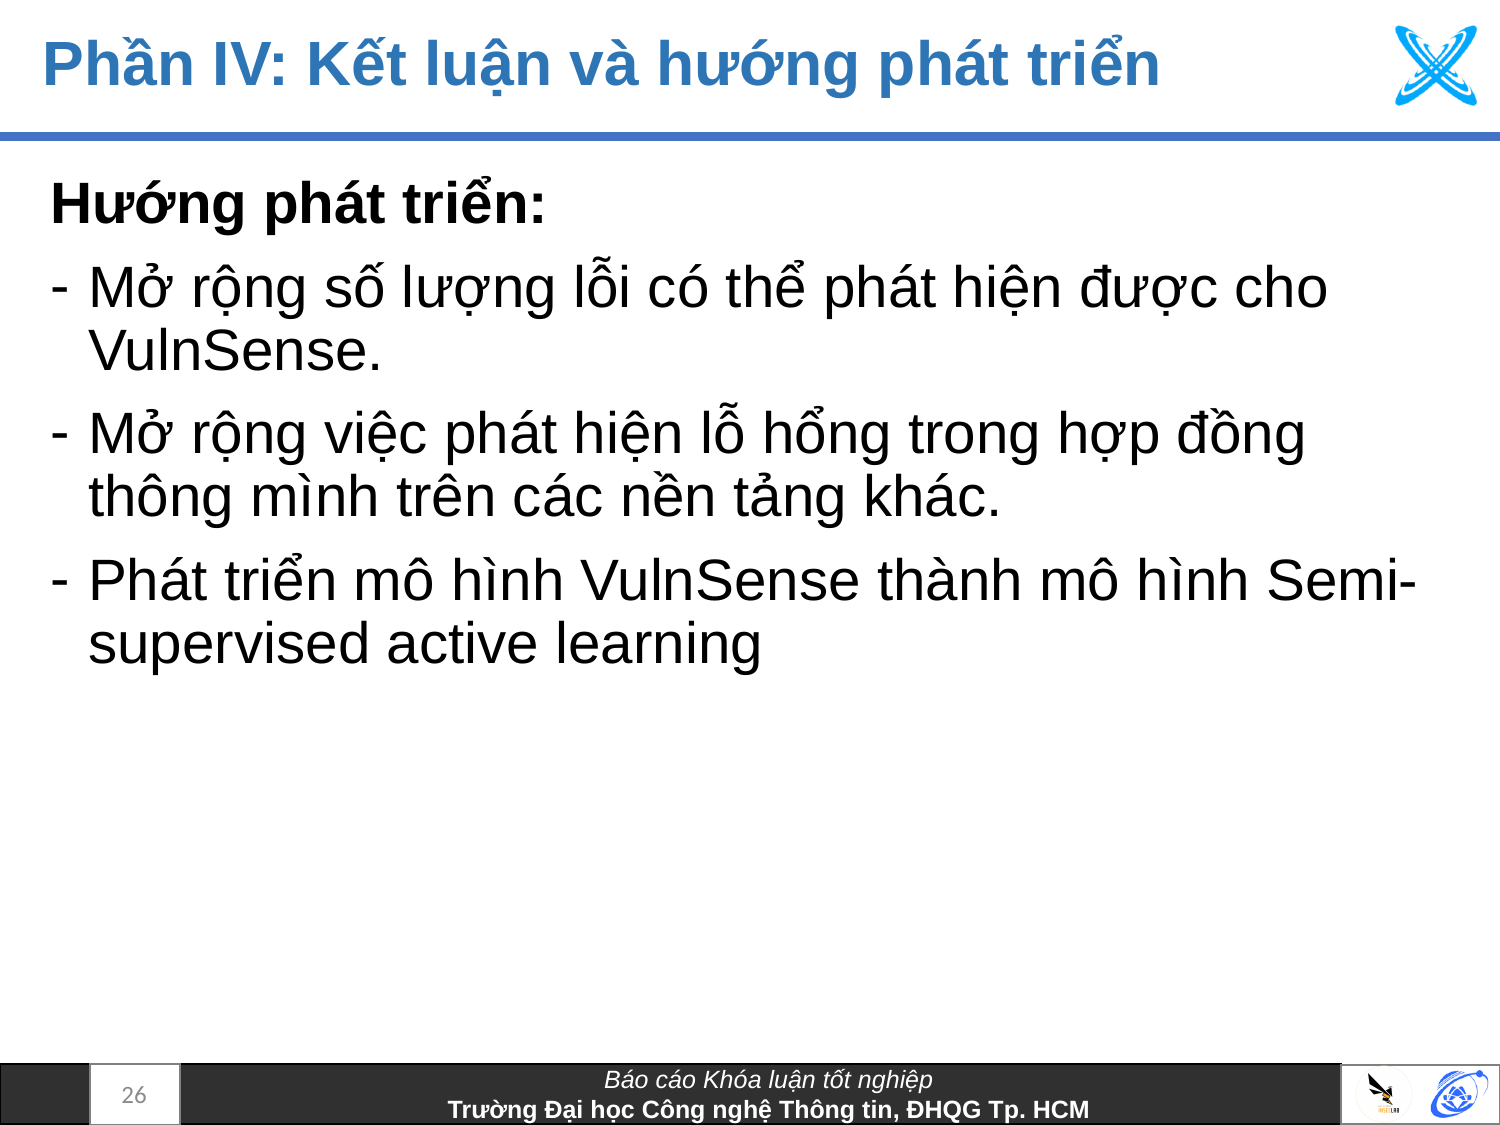

# Phần IV: Kết luận và hướng phát triển
Hướng phát triển:
Mở rộng số lượng lỗi có thể phát hiện được cho VulnSense.
Mở rộng việc phát hiện lỗ hổng trong hợp đồng thông mình trên các nền tảng khác.
Phát triển mô hình VulnSense thành mô hình Semi-supervised active learning
26